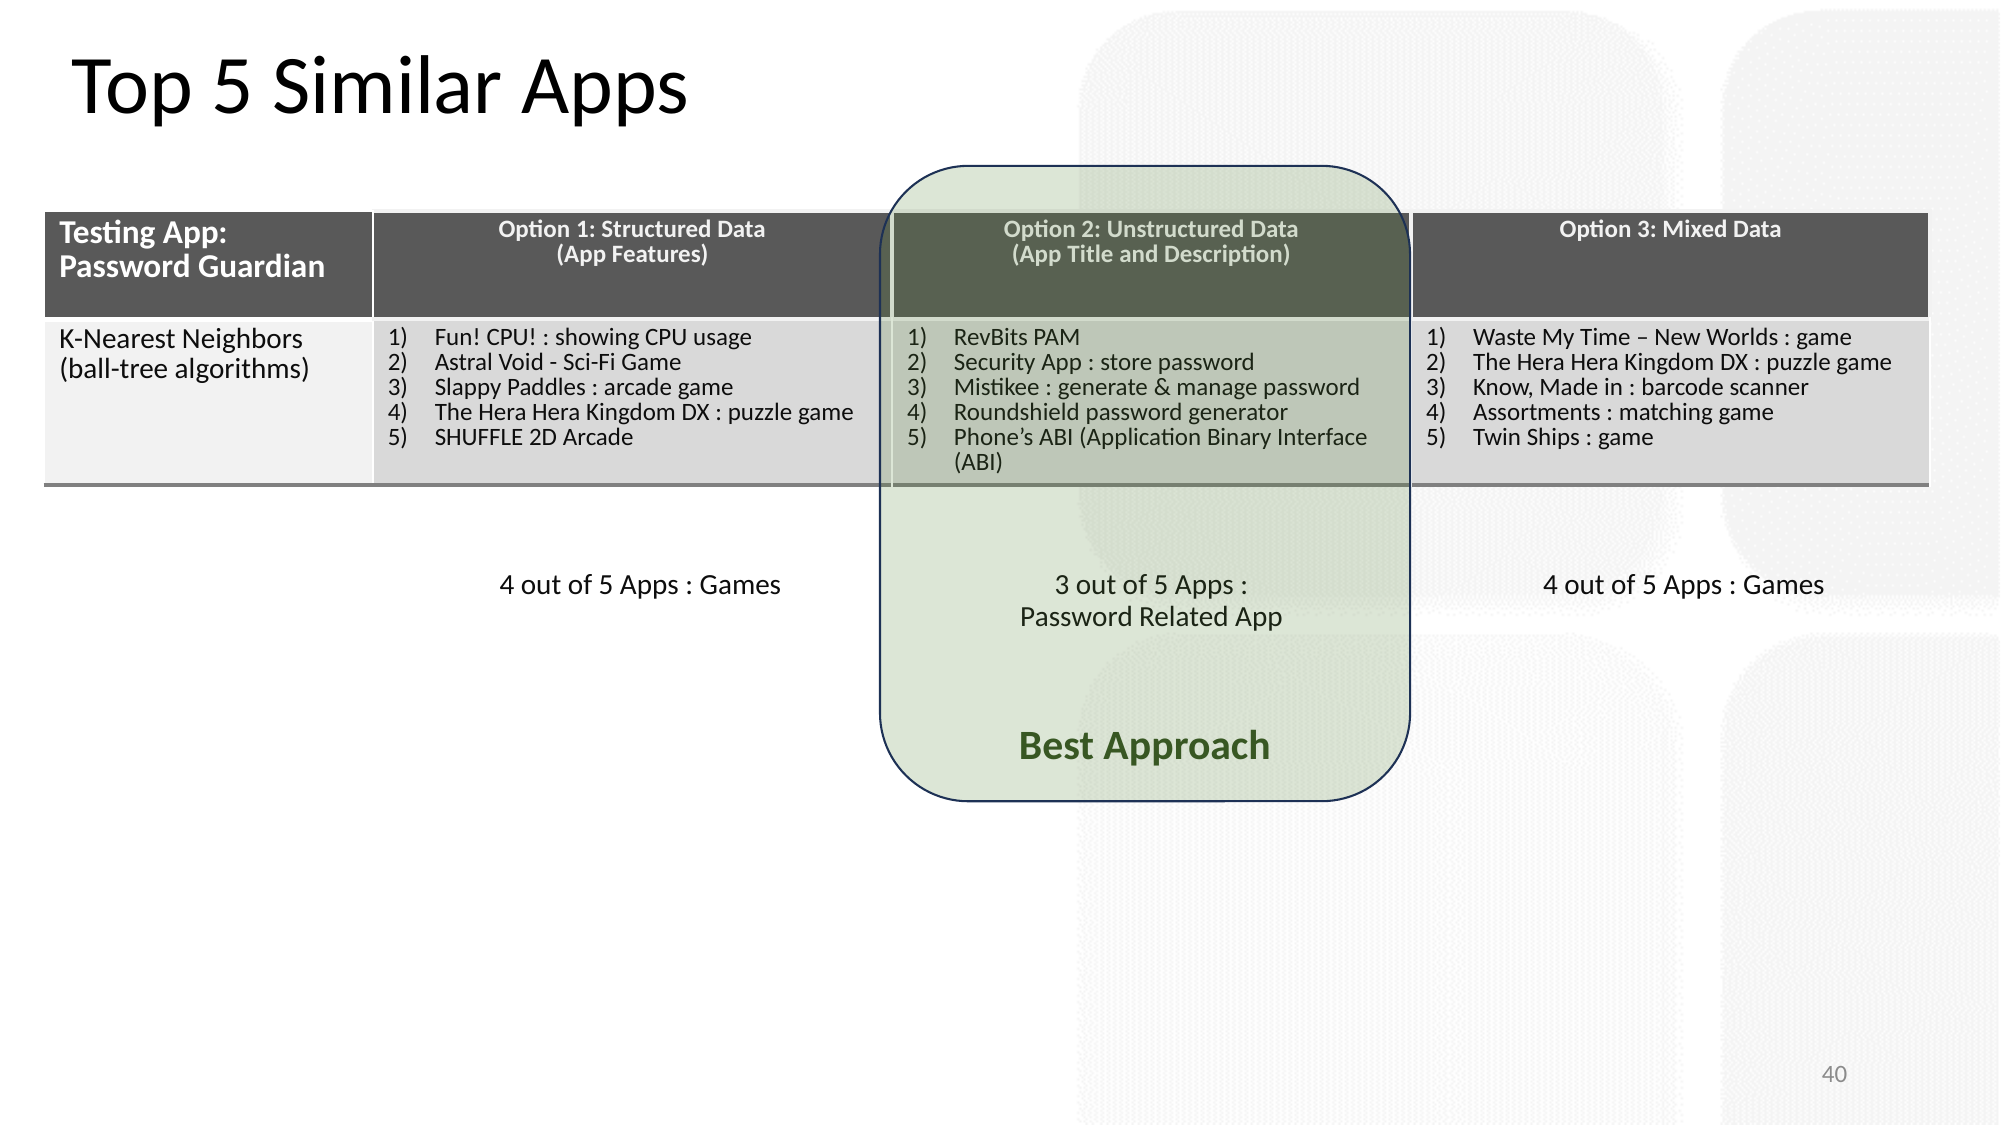

Top 5 Similar Apps
Best Approach
| Testing App: Password Guardian | Option 1: Structured Data (App Features) | Option 2: Unstructured Data (App Title and Description) | Option 3: Mixed Data |
| --- | --- | --- | --- |
| K-Nearest Neighbors (ball-tree algorithms) | Fun! CPU! : showing CPU usage Astral Void - Sci-Fi Game Slappy Paddles : arcade game The Hera Hera Kingdom DX : puzzle game SHUFFLE 2D Arcade | RevBits PAM Security App : store password Mistikee : generate & manage password Roundshield password generator Phone’s ABI (Application Binary Interface (ABI) | Waste My Time – New Worlds : game The Hera Hera Kingdom DX : puzzle game Know, Made in : barcode scanner Assortments : matching game Twin Ships : game |
4 out of 5 Apps : Games
3 out of 5 Apps : Password Related App
4 out of 5 Apps : Games
40